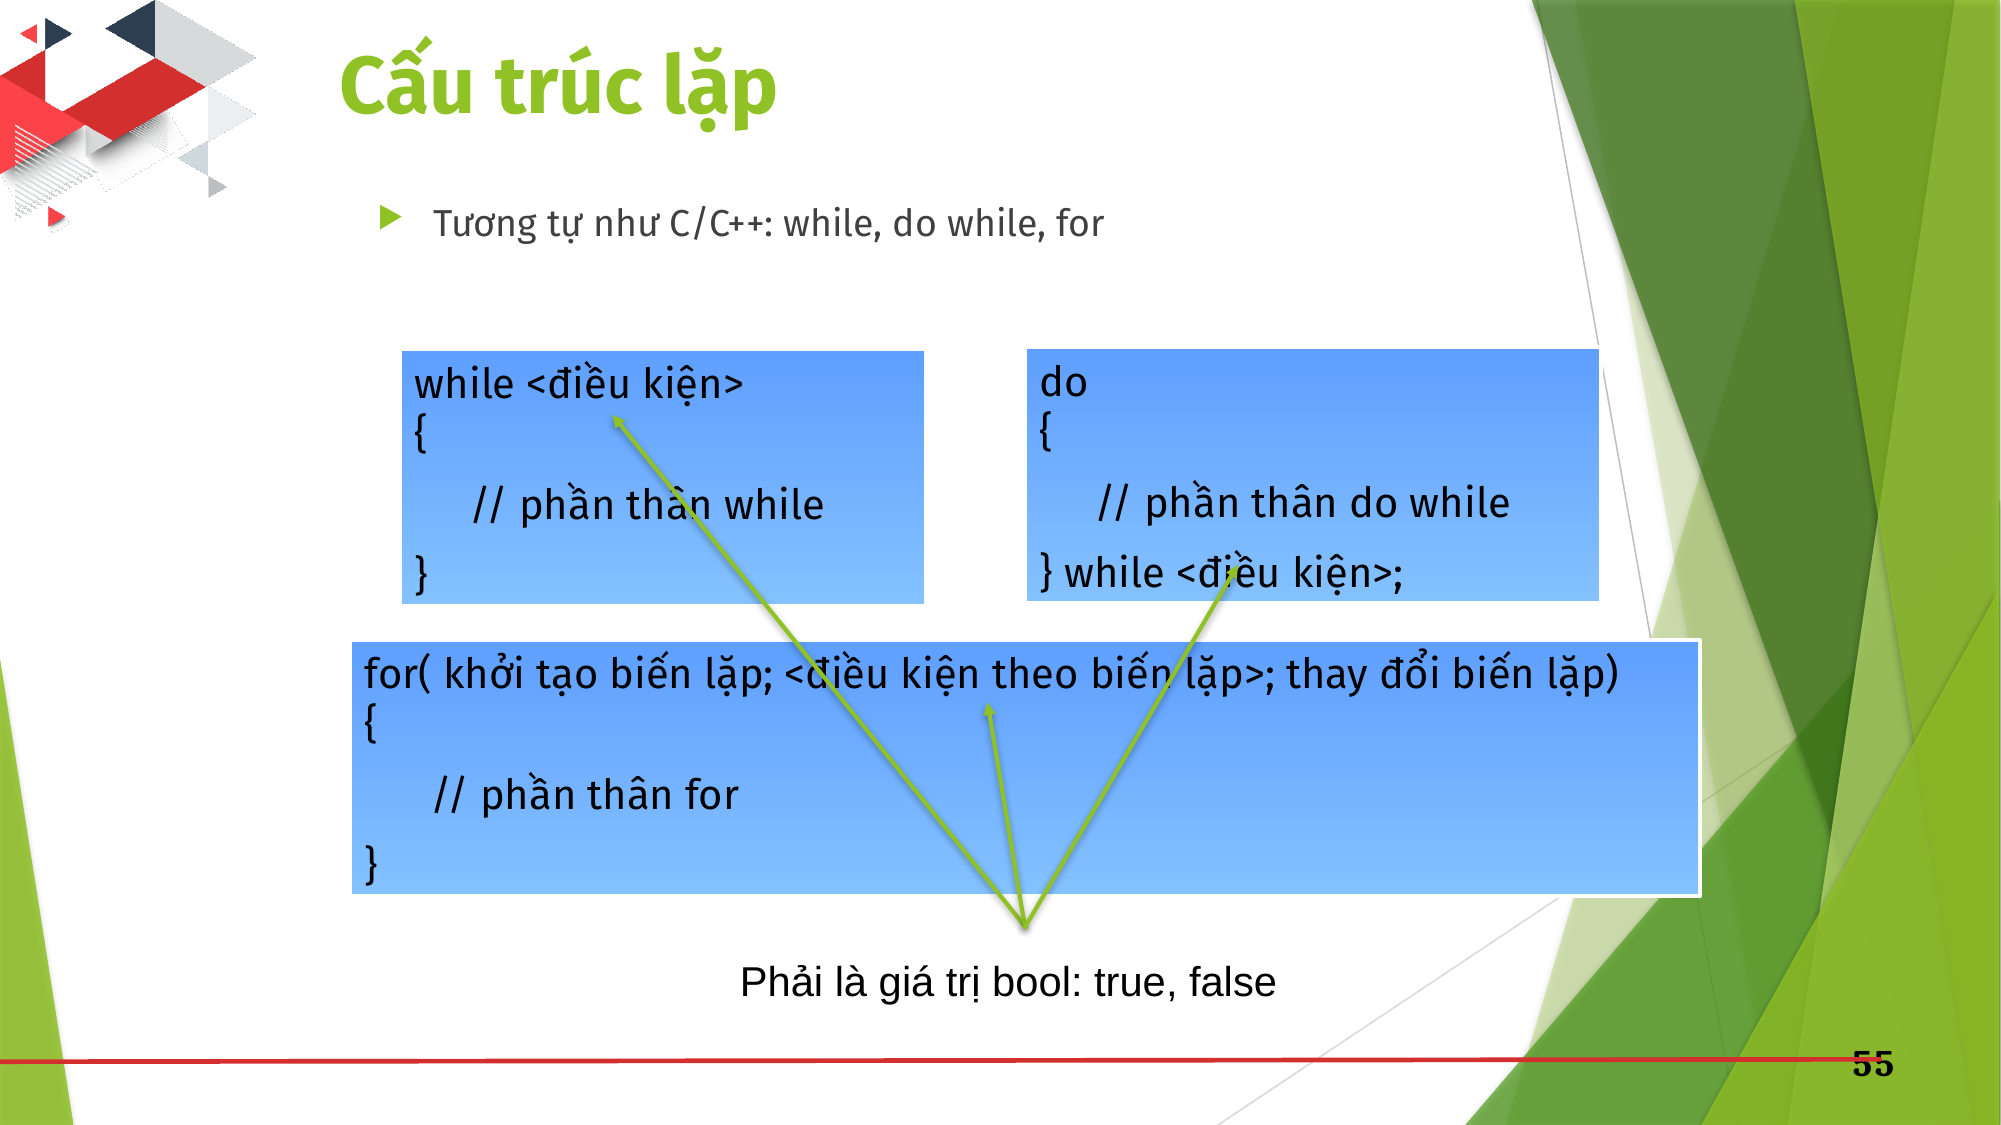

# Cấu trúc lặp
Tương tự như C/C++: while, do while, for
do
{
     // phần thân do while
} while <điều kiện>;
while <điều kiện>
{
     // phần thân while
}

for( khởi tạo biến lặp; <điều kiện theo biến lặp>; thay đổi biến lặp)
{
      // phần thân for
}

Phải là giá trị bool: true, false